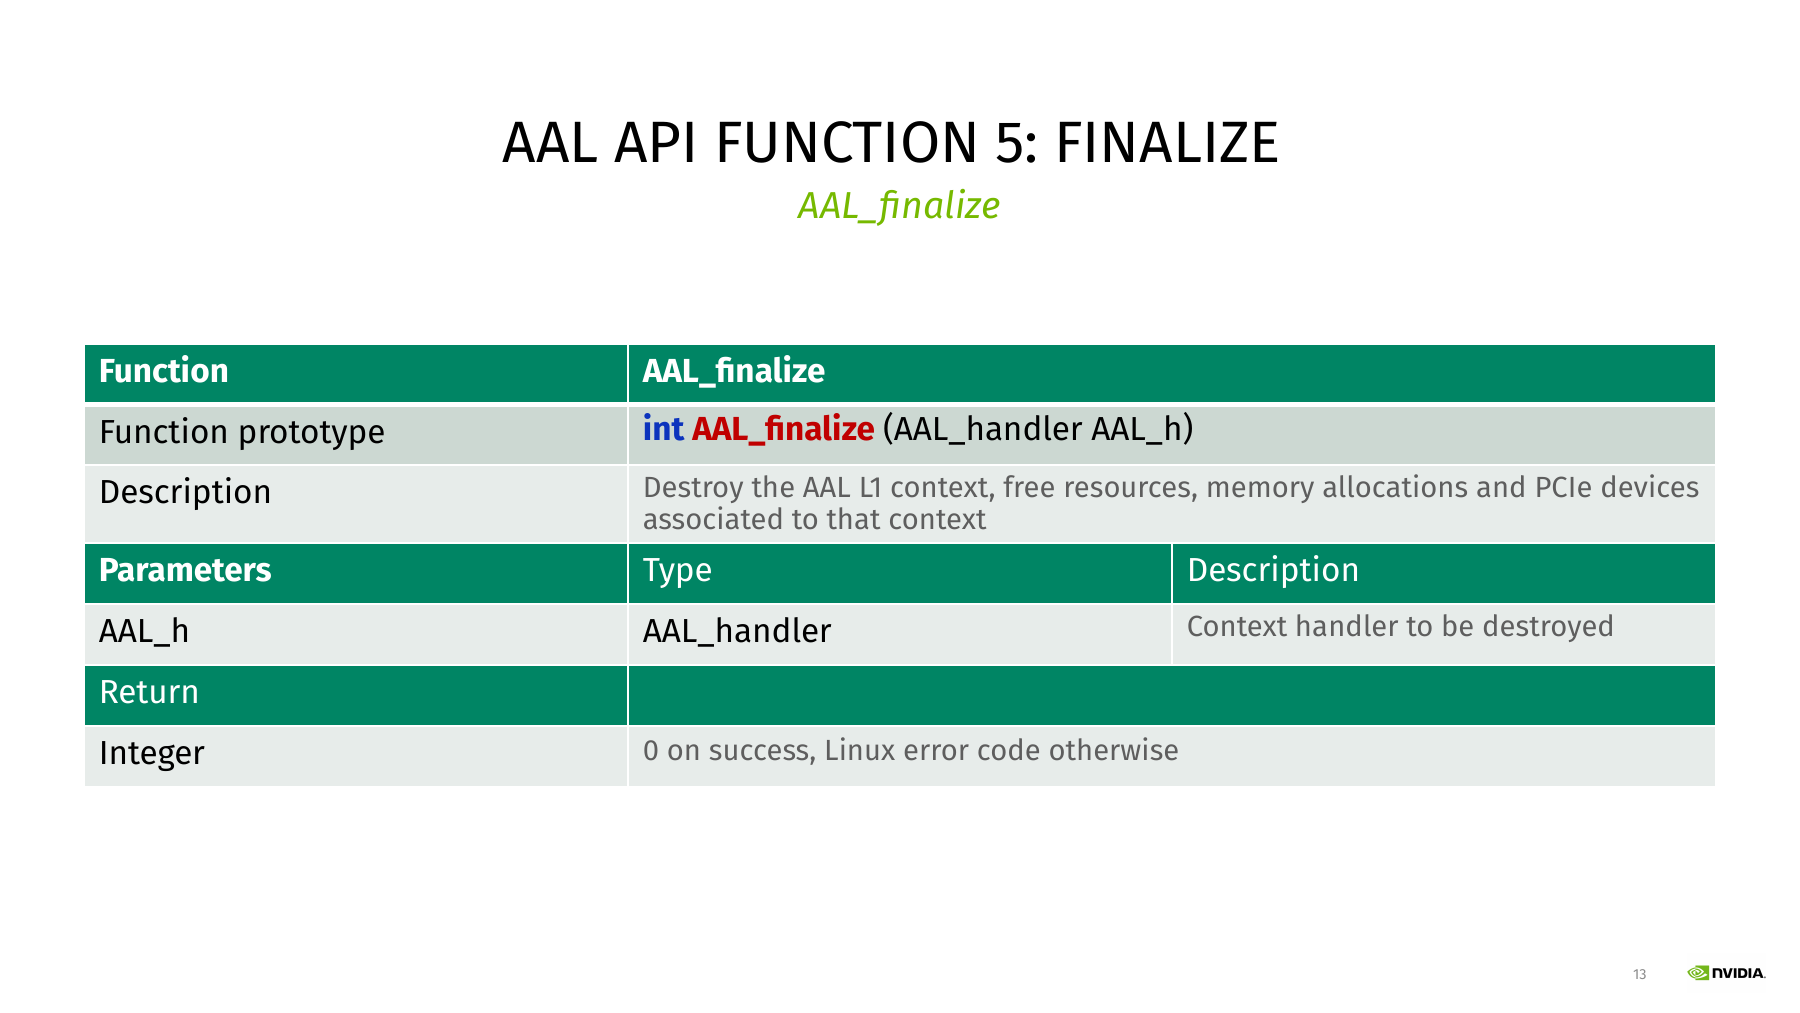

# AAL API function 5: finalize
AAL_finalize

| Function | AAL\_finalize |  |
| --- | --- | --- |
| Function prototype | int AAL\_finalize (AAL\_handler AAL\_h) |  |
| Description | Destroy the AAL L1 context, free resources, memory allocations and PCIe devices associated to that context |  |
| Parameters | Type | Description |
| AAL\_h | AAL\_handler | Context handler to be destroyed |
| Return |  |  |
| Integer | 0 on success, Linux error code otherwise |  |